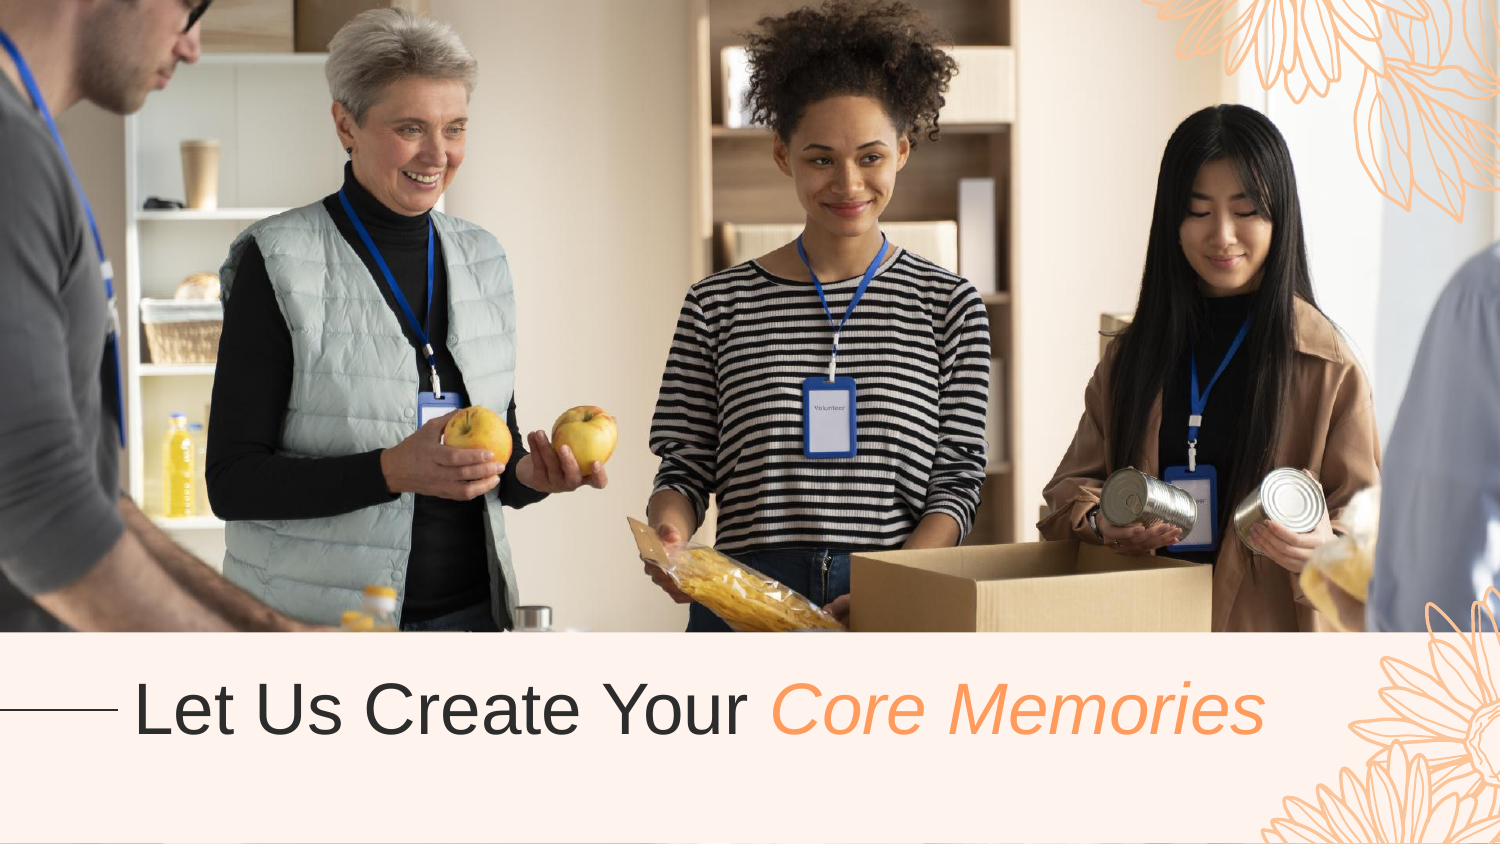

# Let Us Create Your Core Memories